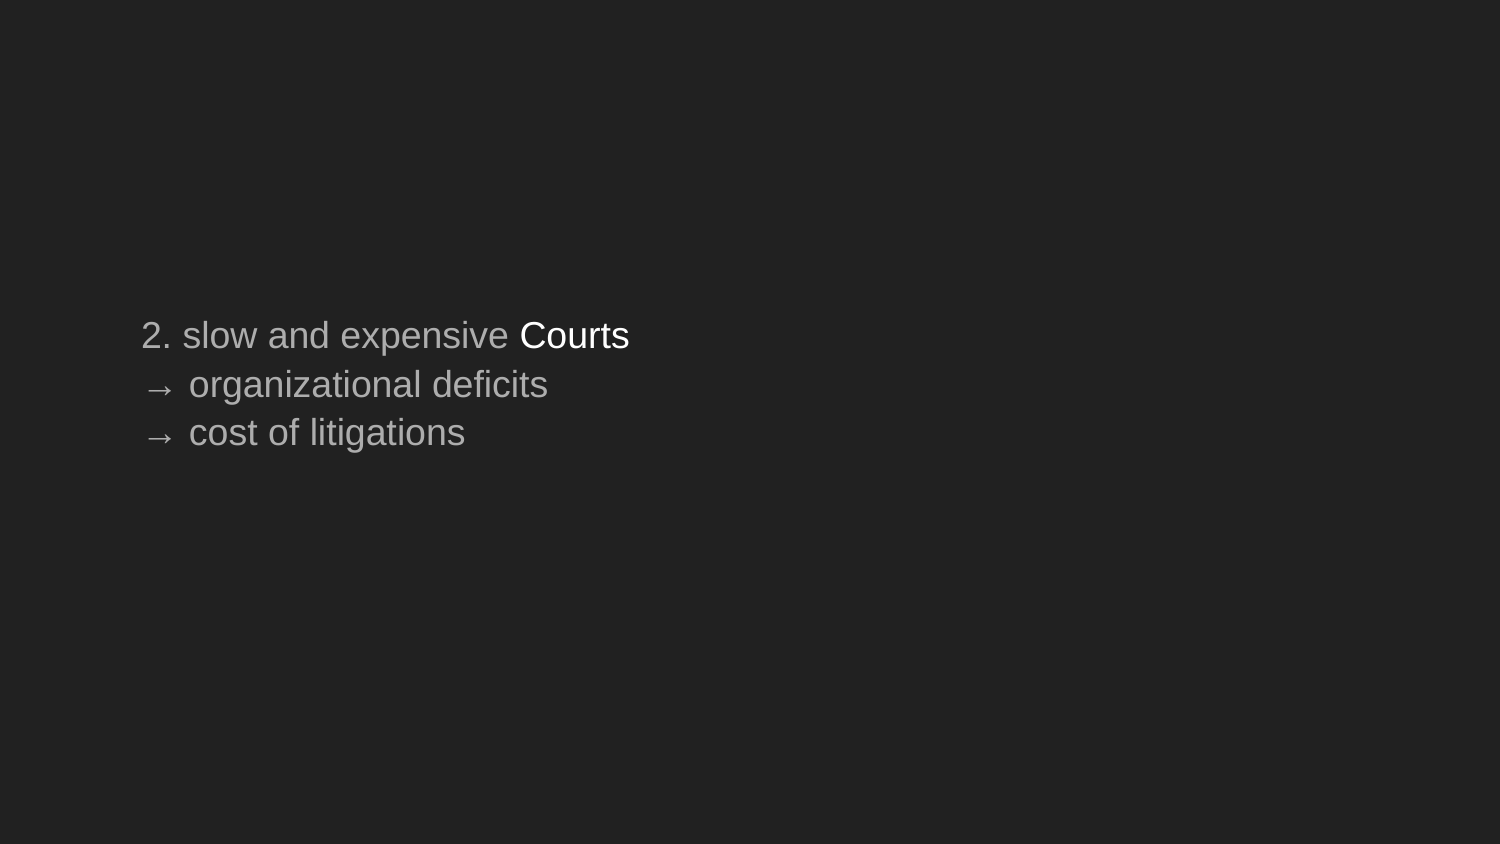

2. slow and expensive Courts
→ organizational deficits
→ cost of litigations